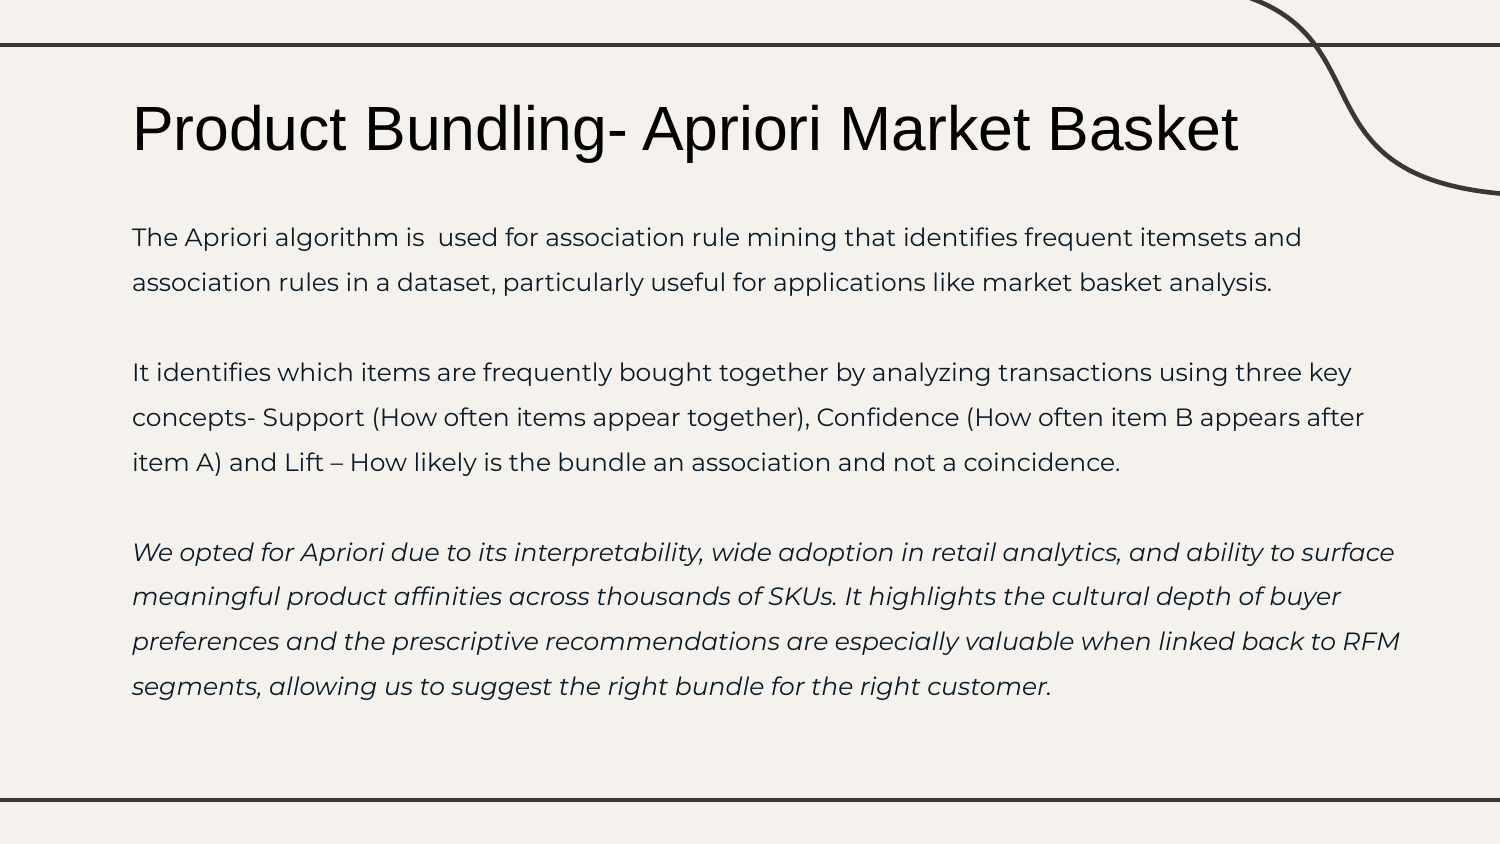

# Product Bundling- Apriori Market Basket
The Apriori algorithm is  used for association rule mining that identifies frequent itemsets and association rules in a dataset, particularly useful for applications like market basket analysis.

It identifies which items are frequently bought together by analyzing transactions using three key concepts- Support (How often items appear together), Confidence (How often item B appears after item A) and Lift – How likely is the bundle an association and not a coincidence.

We opted for Apriori due to its interpretability, wide adoption in retail analytics, and ability to surface meaningful product affinities across thousands of SKUs. It highlights the cultural depth of buyer preferences and the prescriptive recommendations are especially valuable when linked back to RFM segments, allowing us to suggest the right bundle for the right customer.